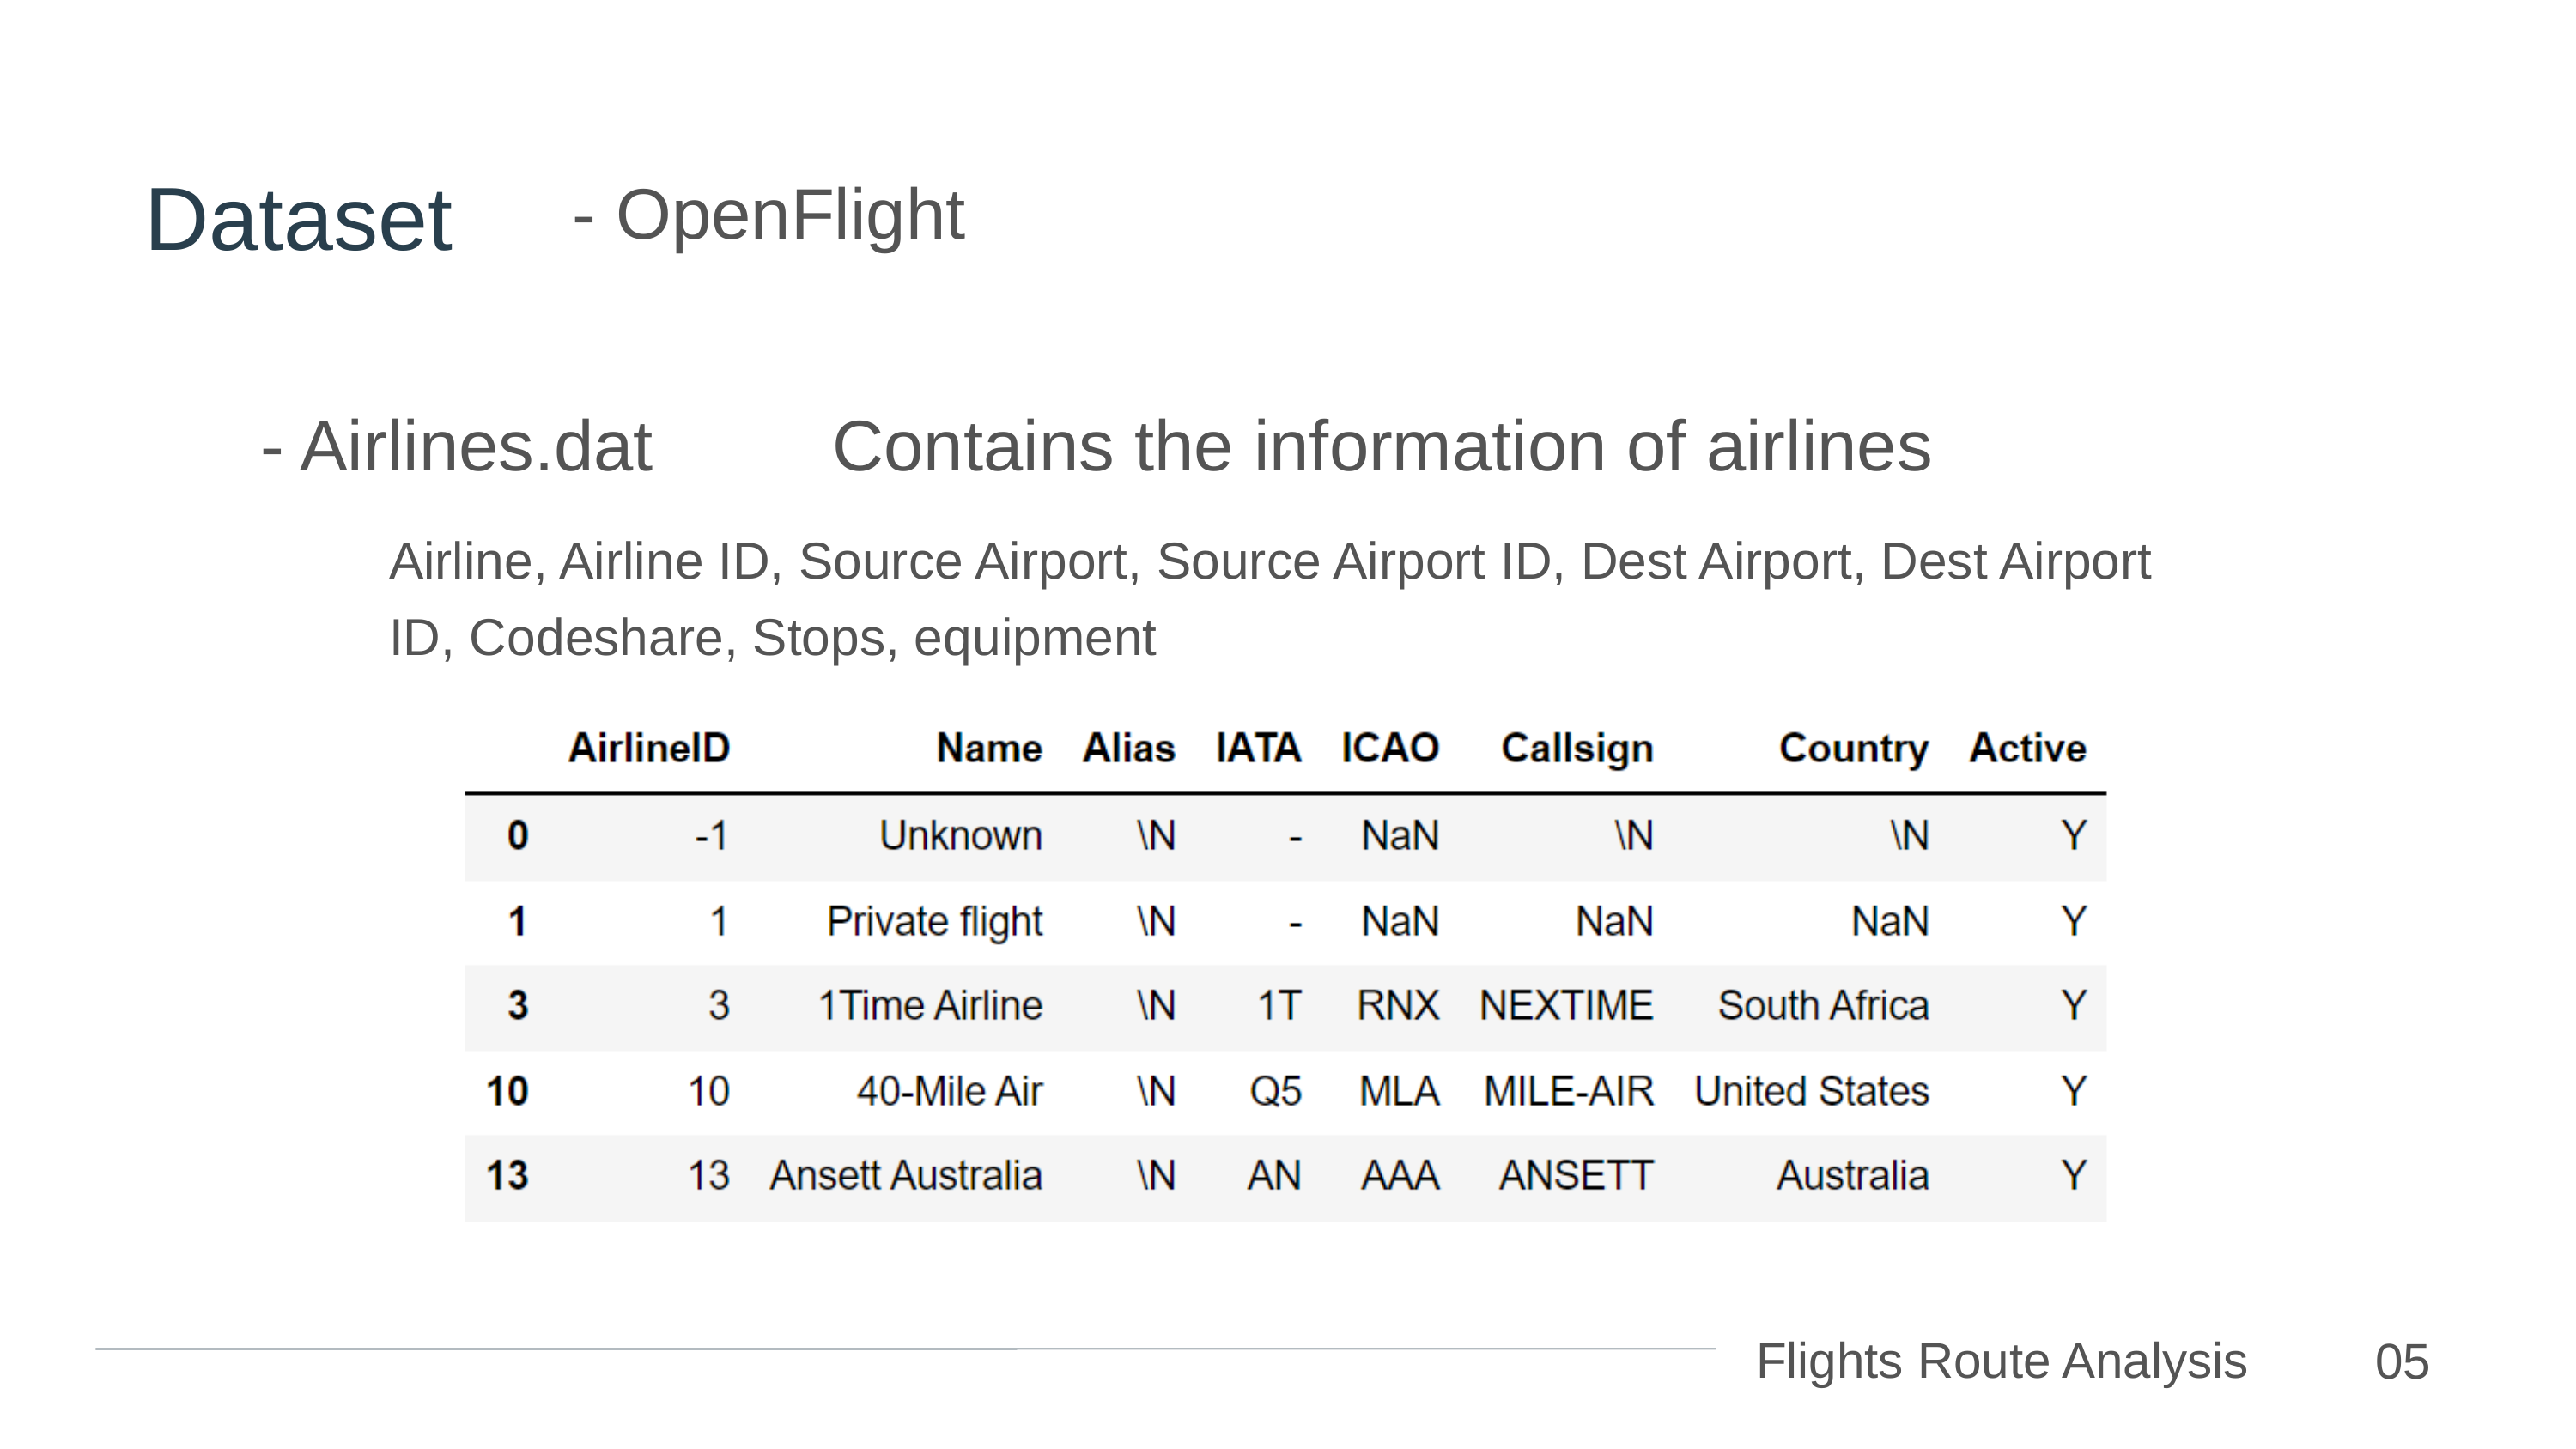

Dataset
- OpenFlight
- Airlines.dat         Contains the information of airlines
Airline, Airline ID, Source Airport, Source Airport ID, Dest Airport, Dest Airport ID, Codeshare, Stops, equipment

Flights Route Analysis
05